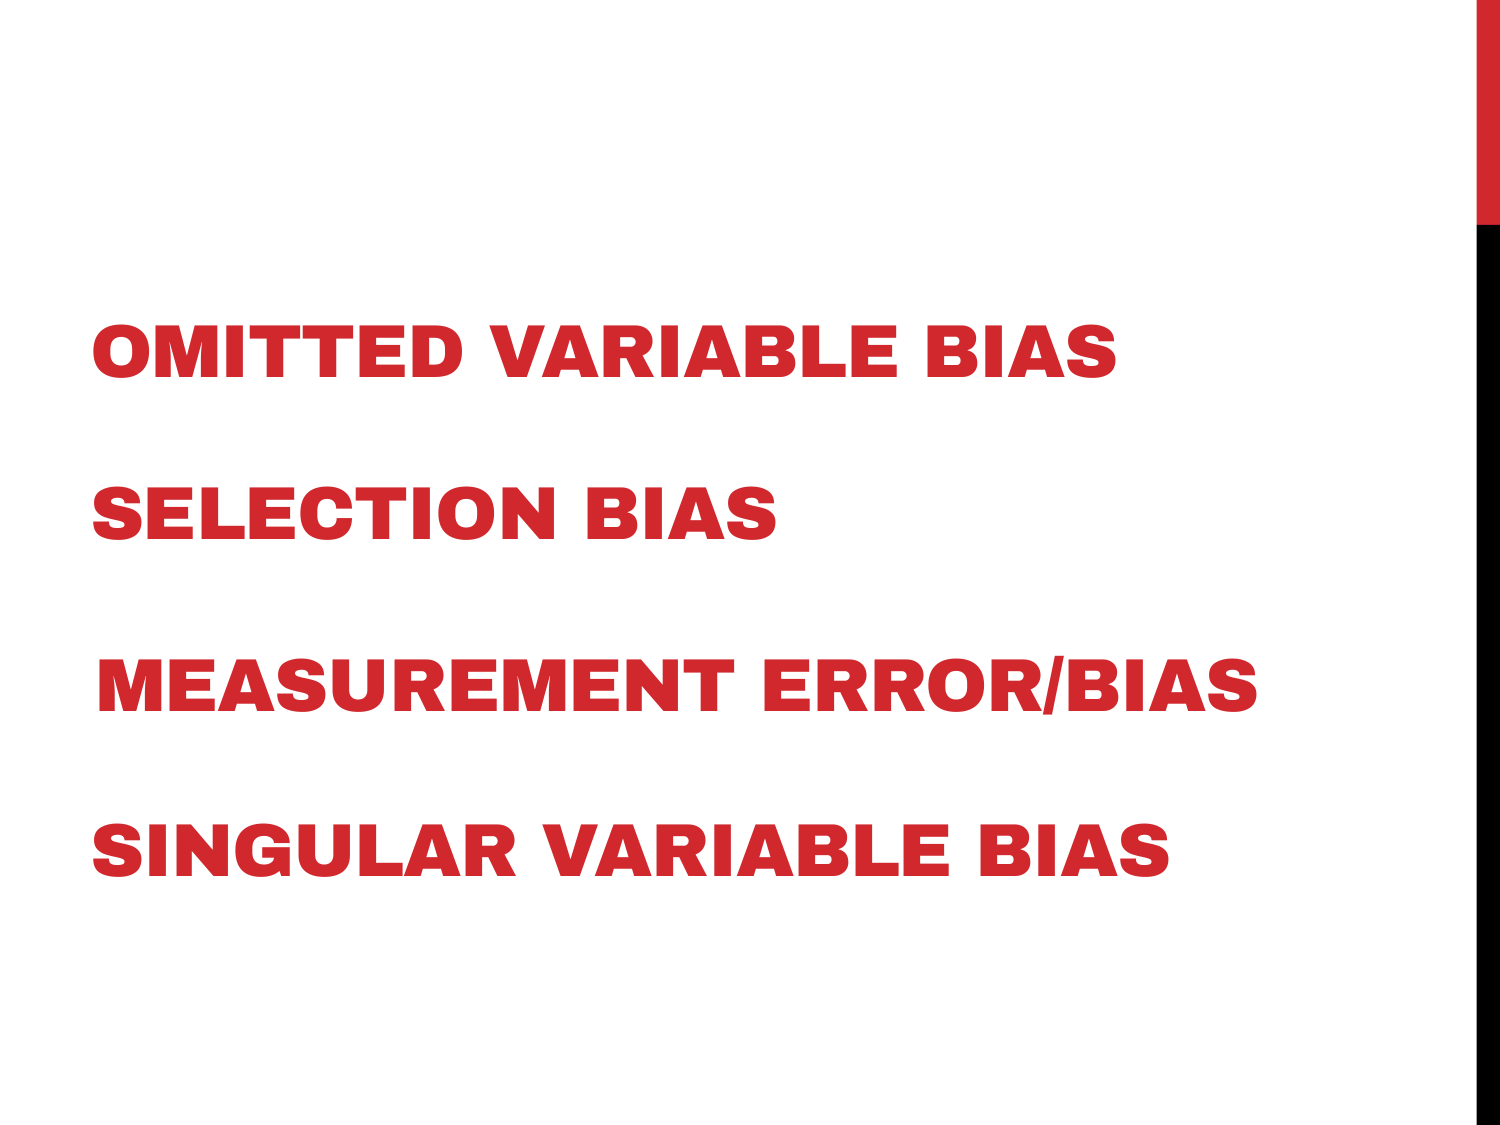

# Omitted variable bias
Selection bias
Measurement error/bias
Singular variable bias